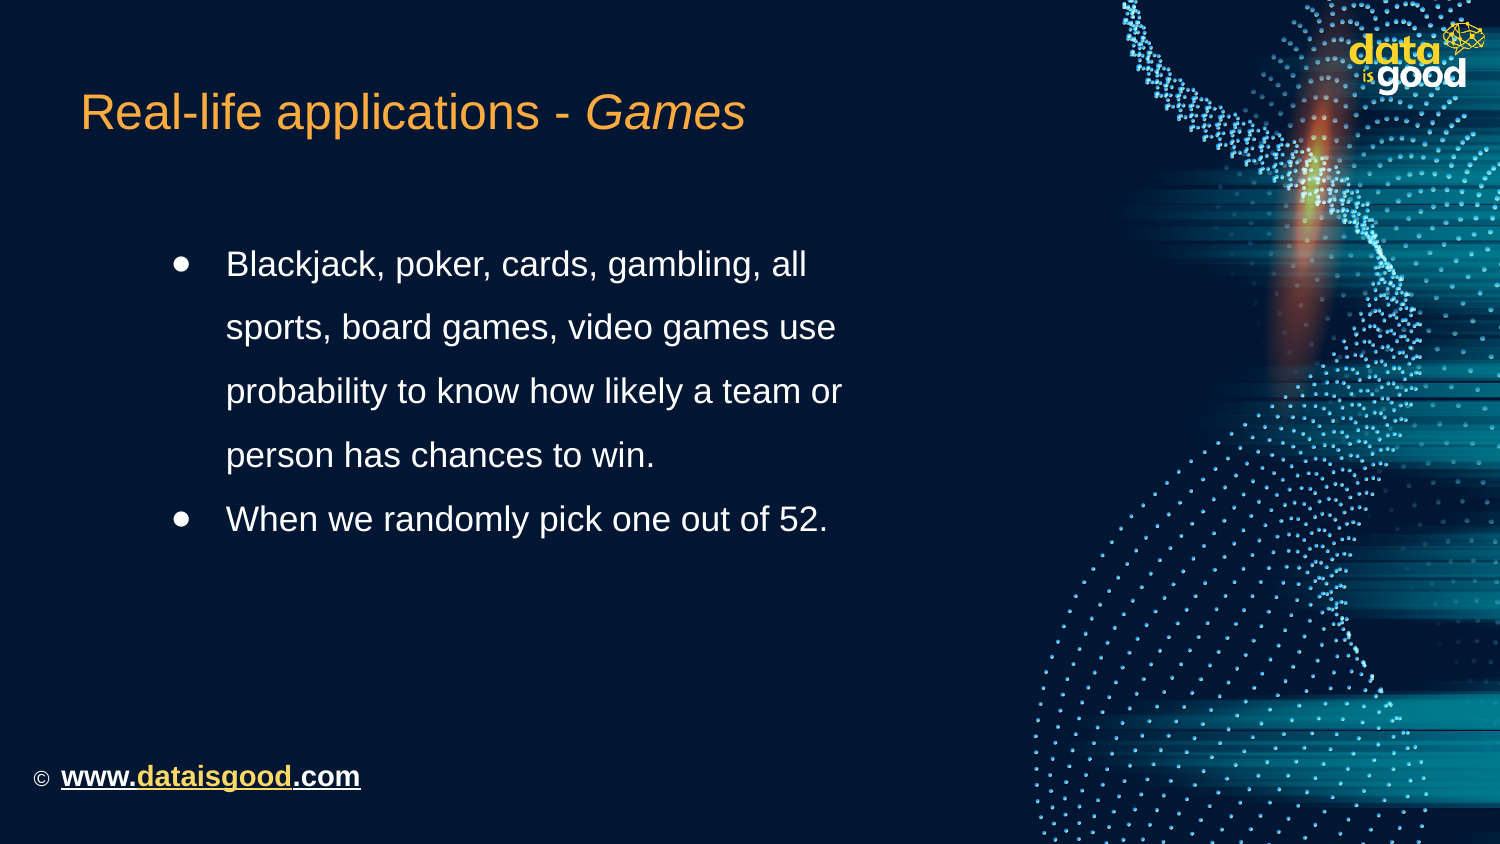

# Real-life applications - Games
Blackjack, poker, cards, gambling, all sports, board games, video games use probability to know how likely a team or person has chances to win.
When we randomly pick one out of 52.